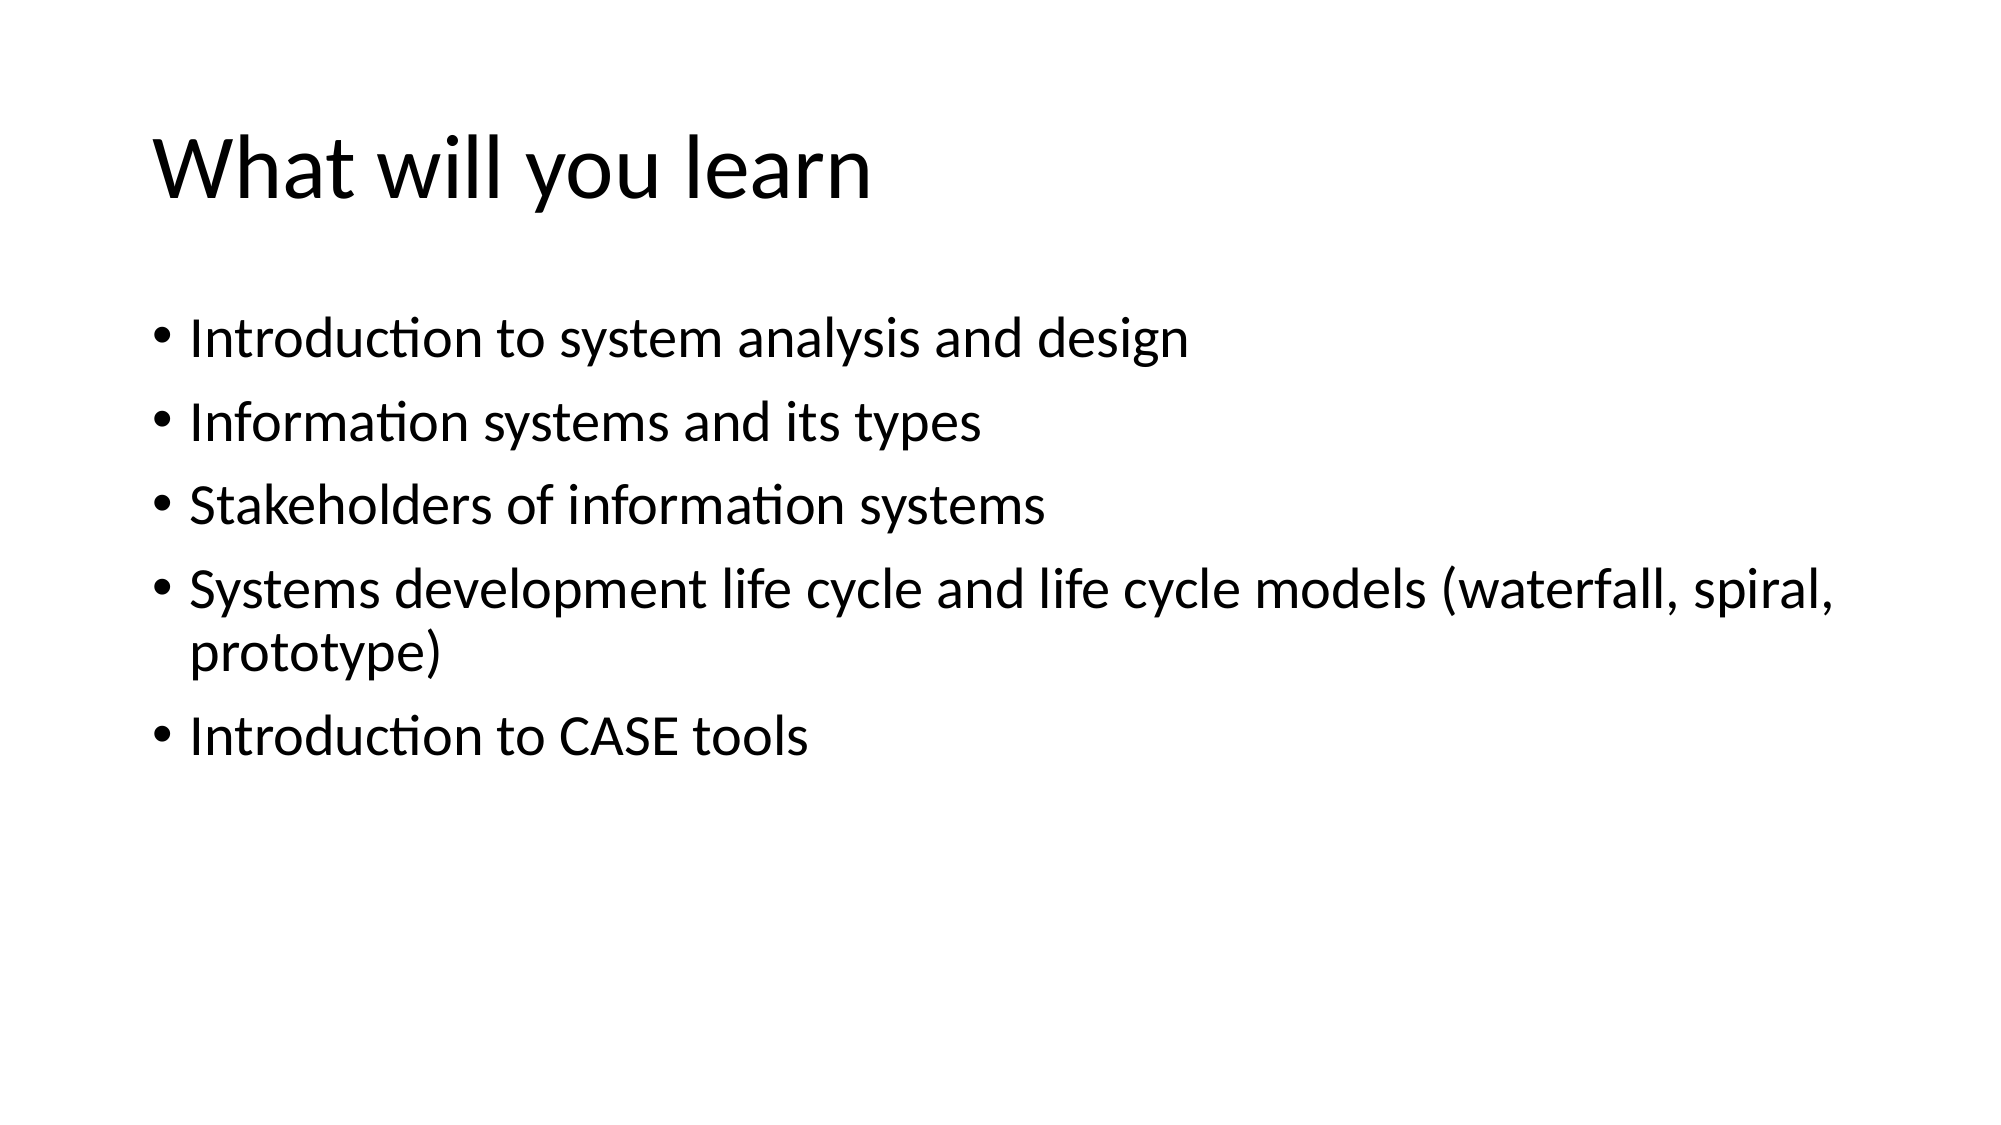

# What will you learn
Introduction to system analysis and design
Information systems and its types
Stakeholders of information systems
Systems development life cycle and life cycle models (waterfall, spiral, prototype)
Introduction to CASE tools